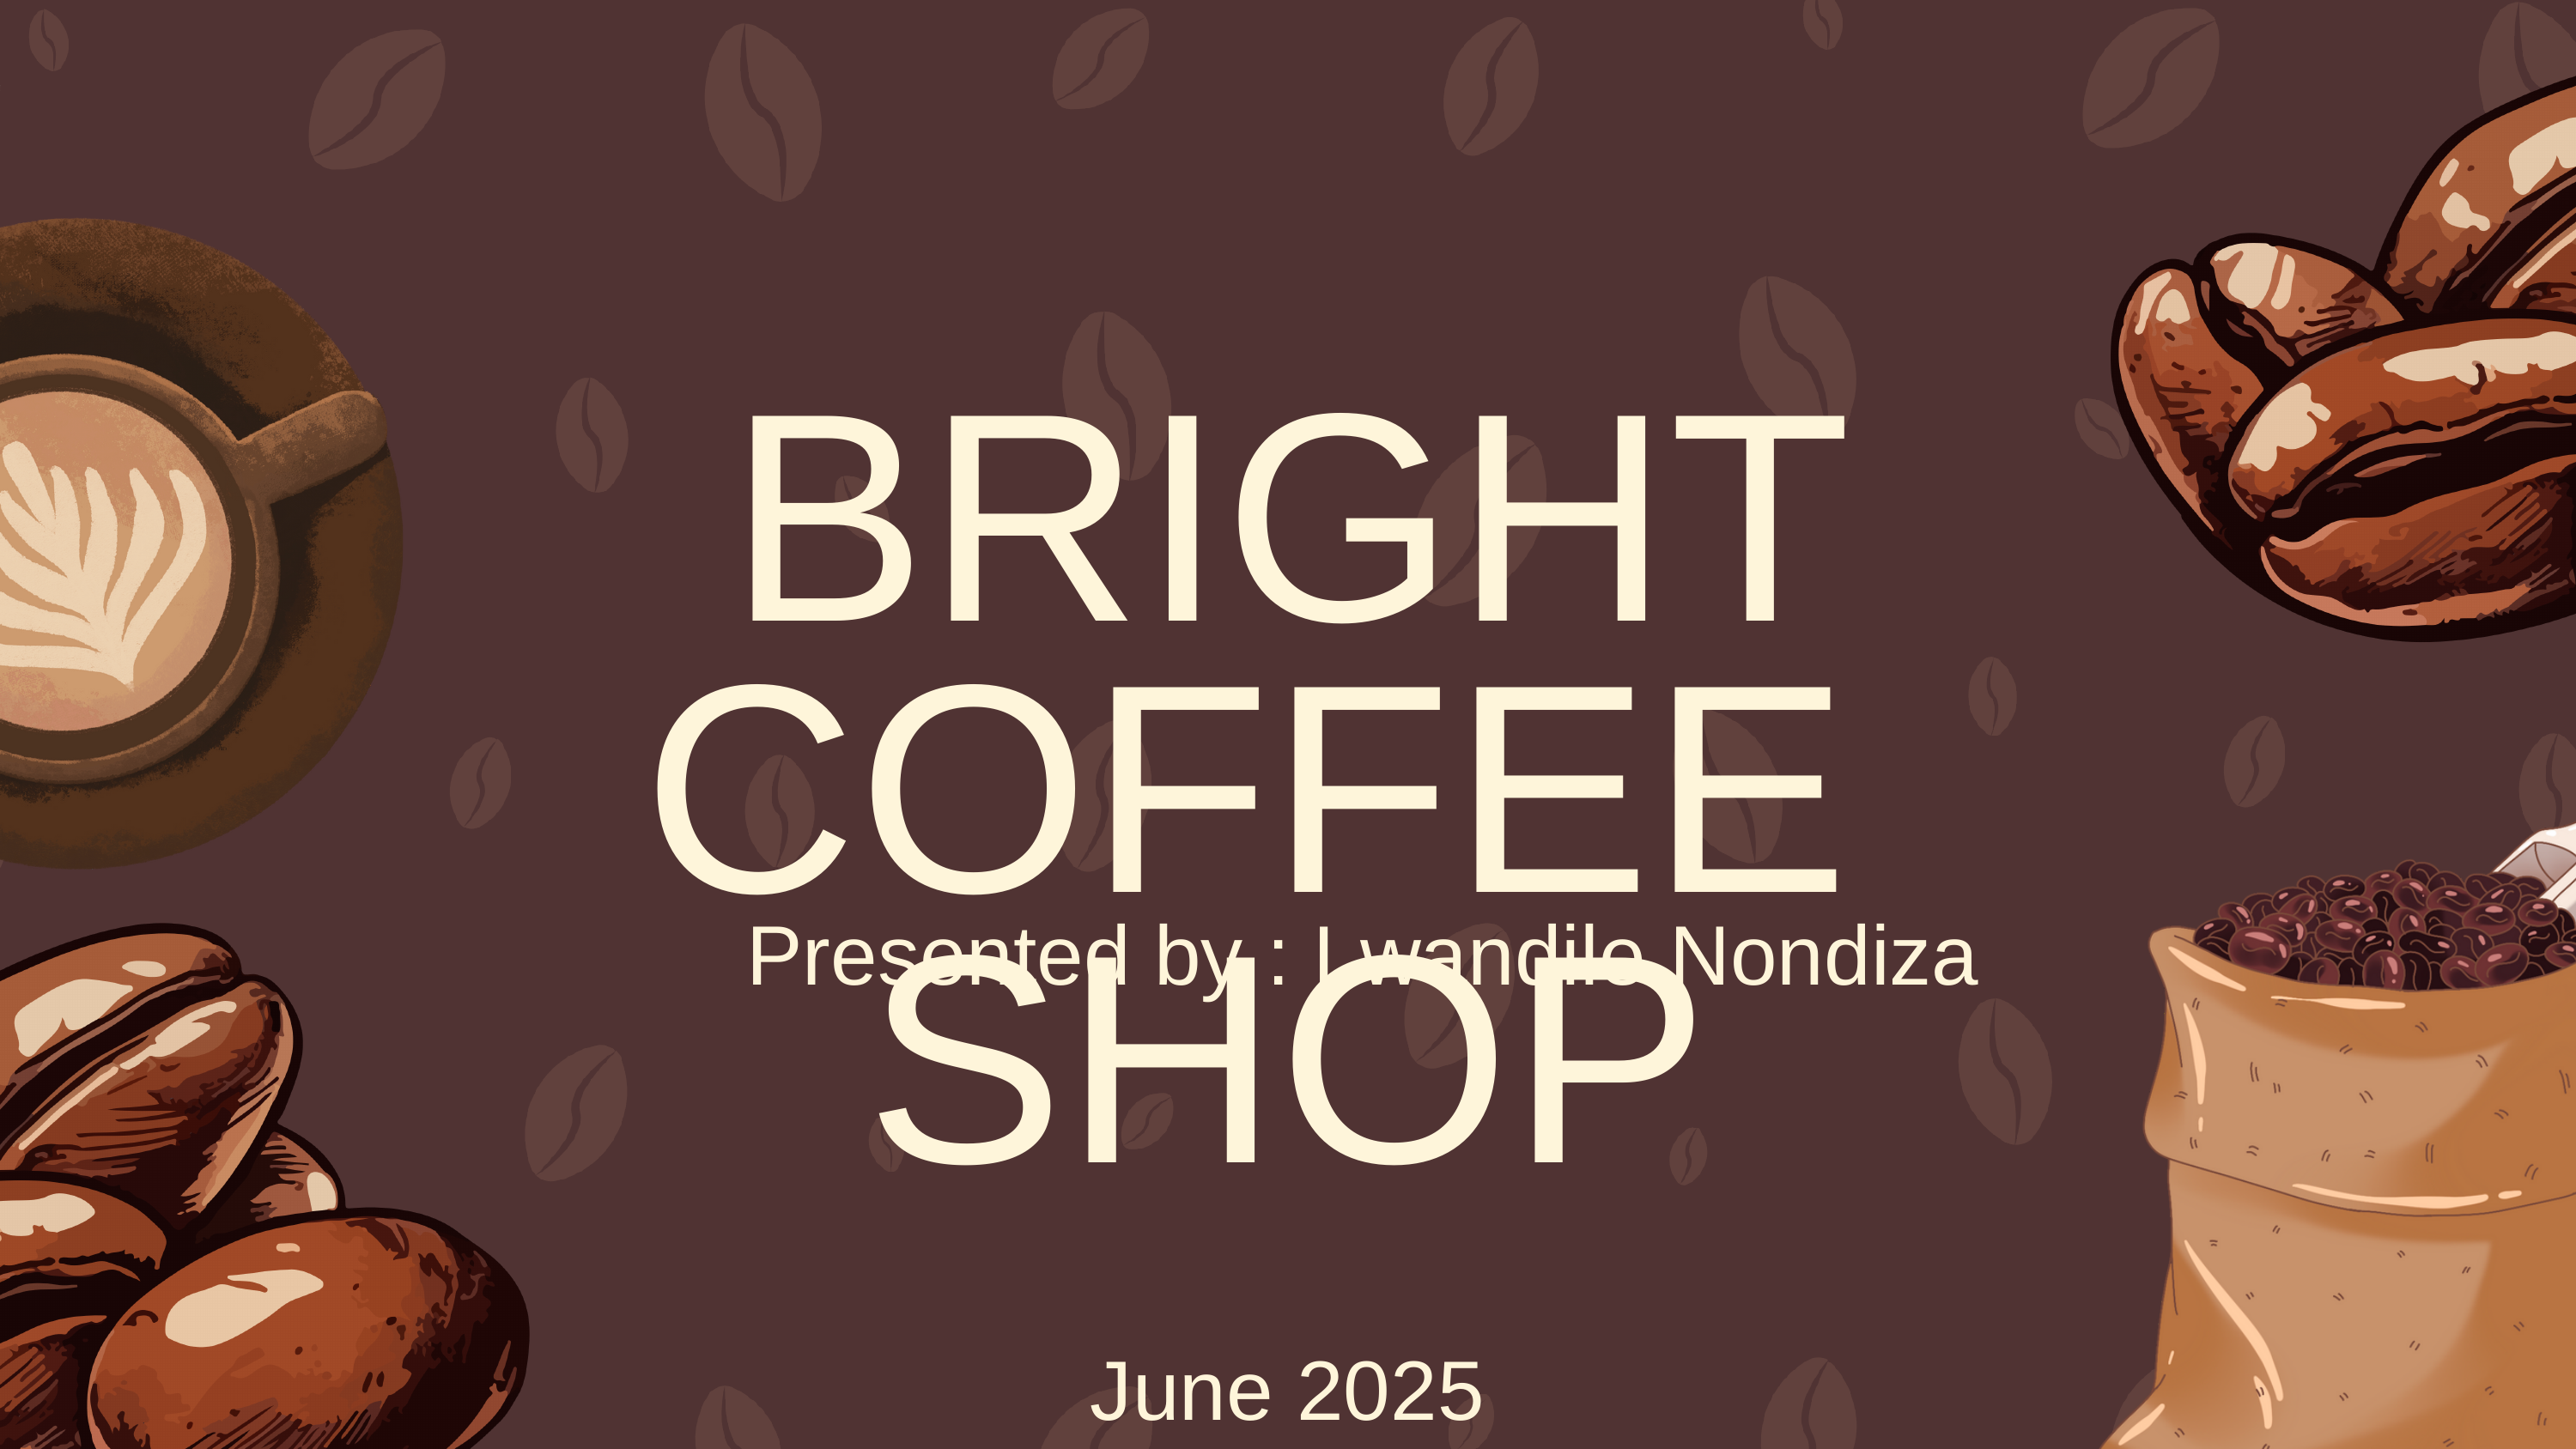

BRIGHT COFFEE  SHOP

Presented by : Lwandile Nondiza

June 2025